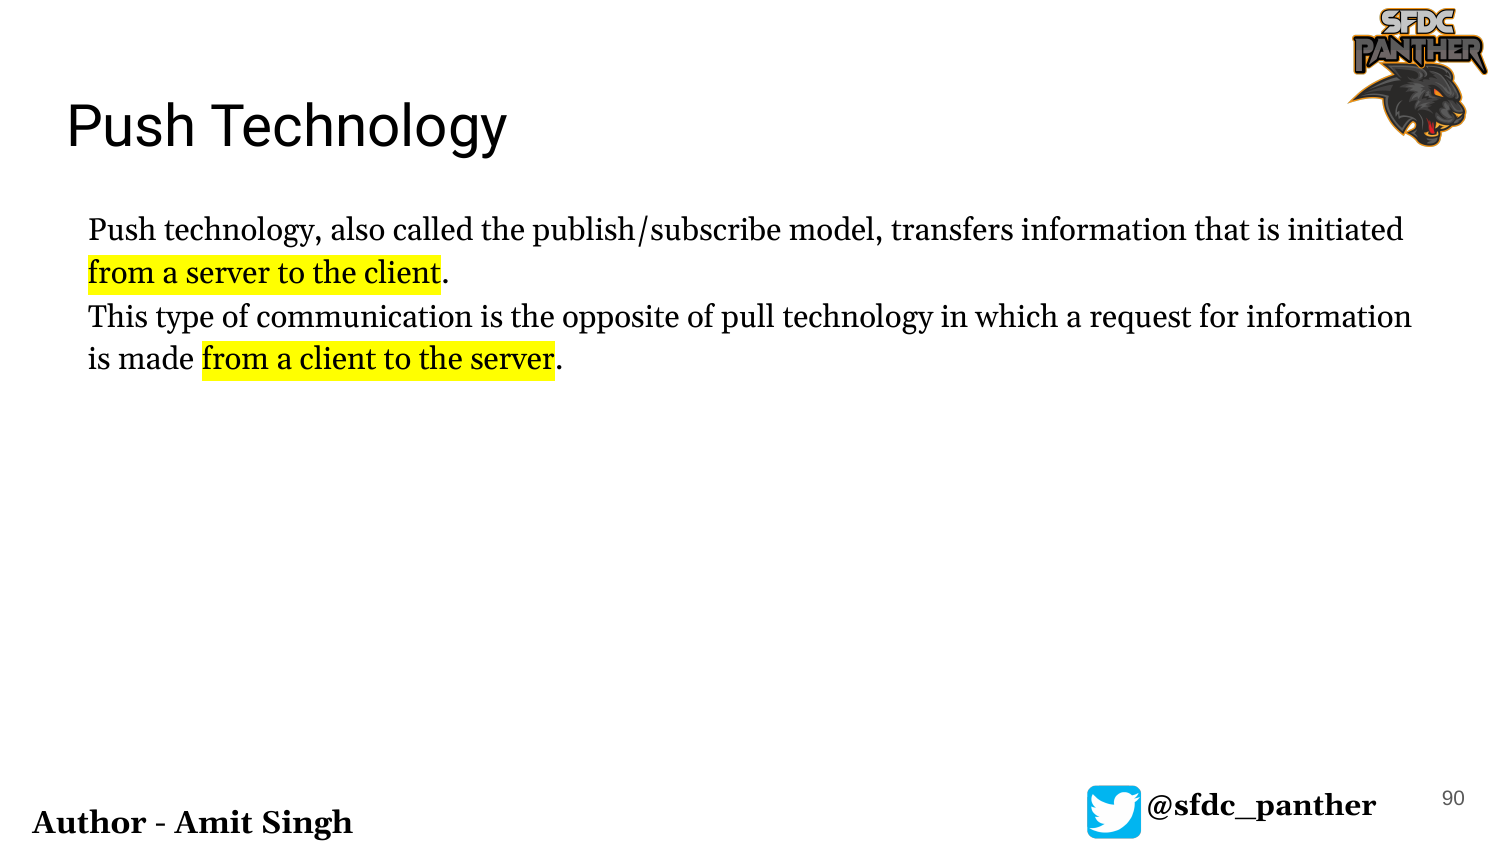

# Push Technology
Push technology, also called the publish/subscribe model, transfers information that is initiated from a server to the client.
This type of communication is the opposite of pull technology in which a request for information is made from a client to the server.

90